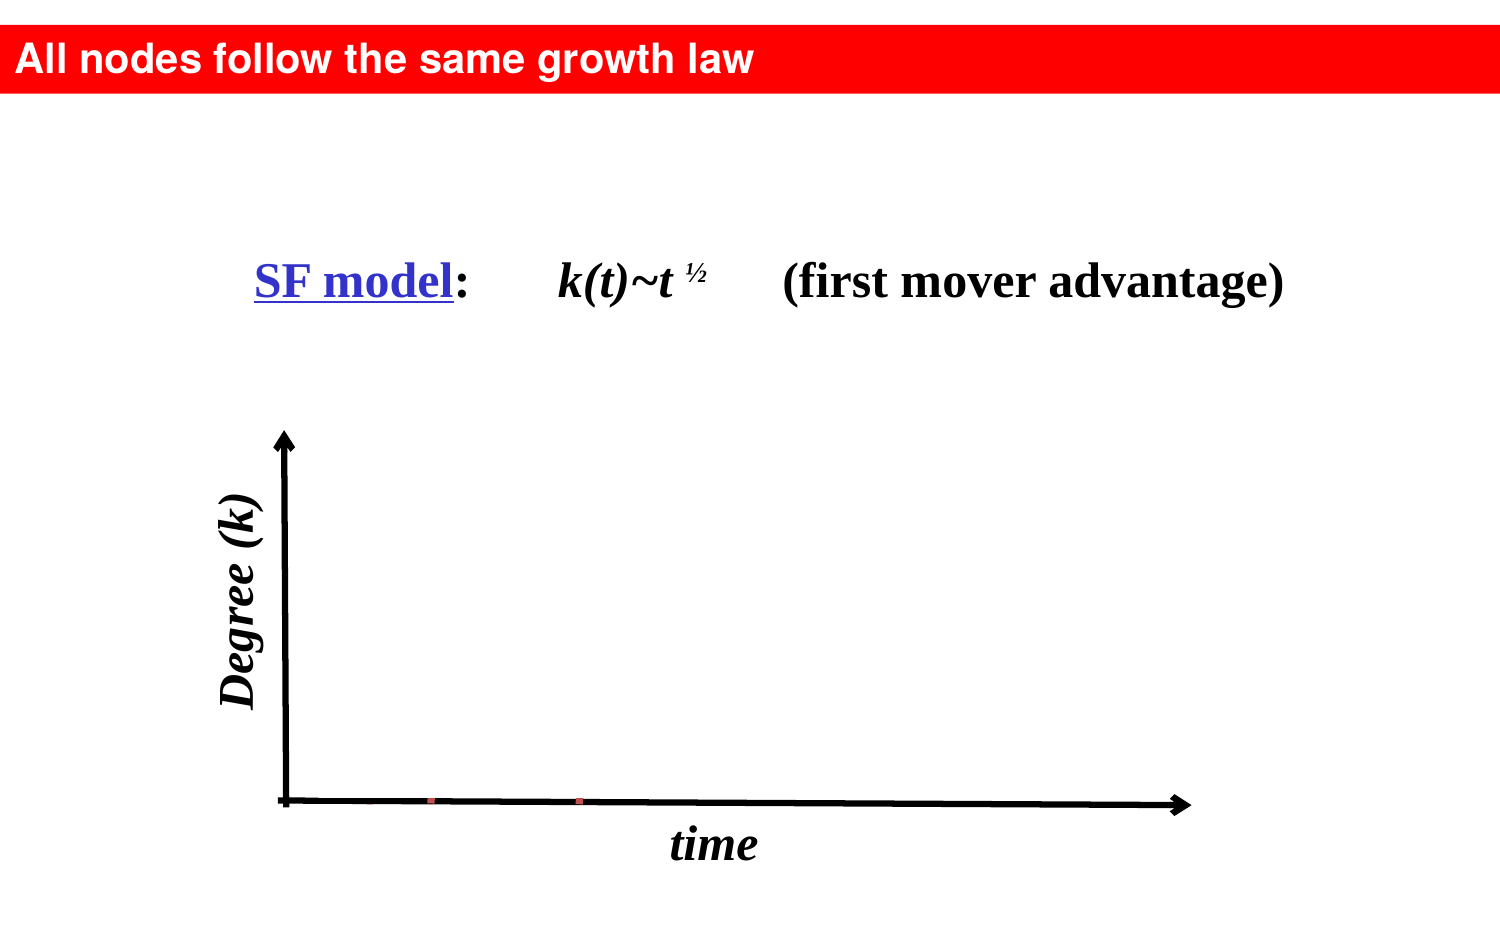

All nodes follow the same growth law

SF model:       k(t)~t ½      (first mover advantage)

Degree (k)

time